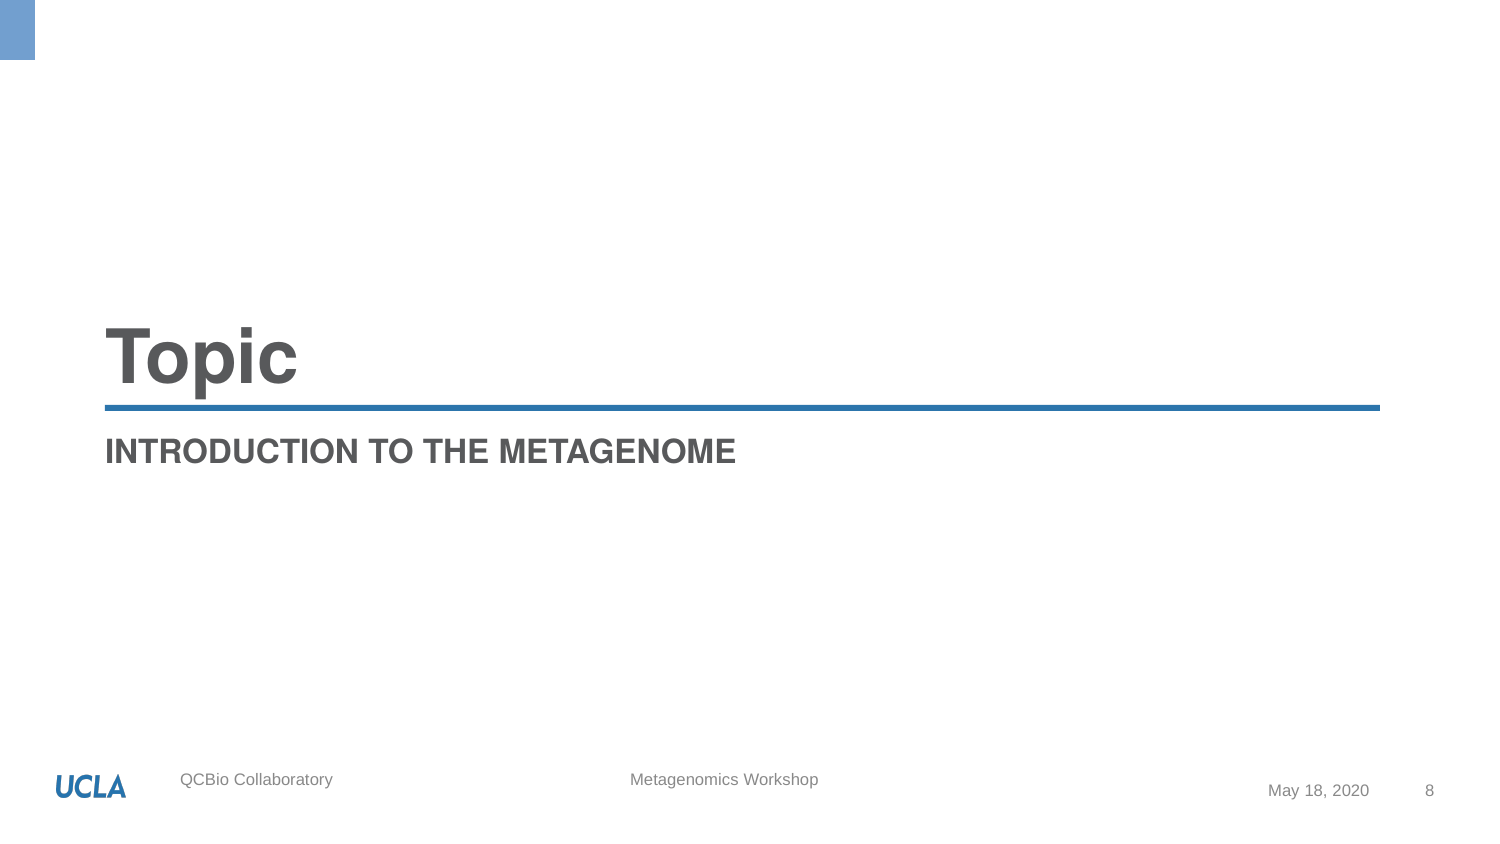

Introduction to the metagenome
May 18, 2020
8